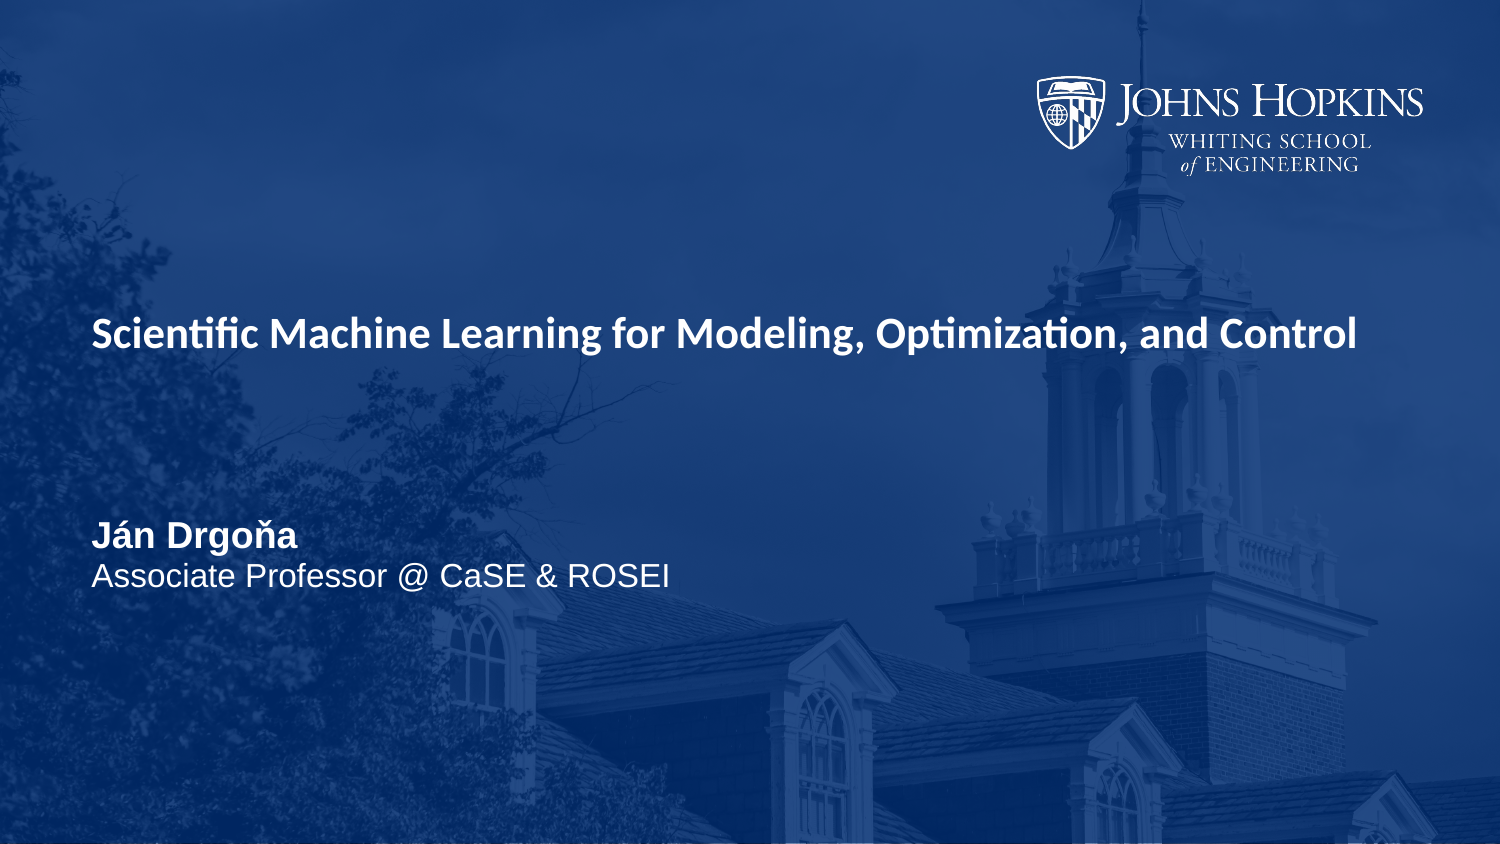

# Scientific Machine Learning for Modeling, Optimization, and Control
Ján Drgoňa
Associate Professor @ CaSE & ROSEI